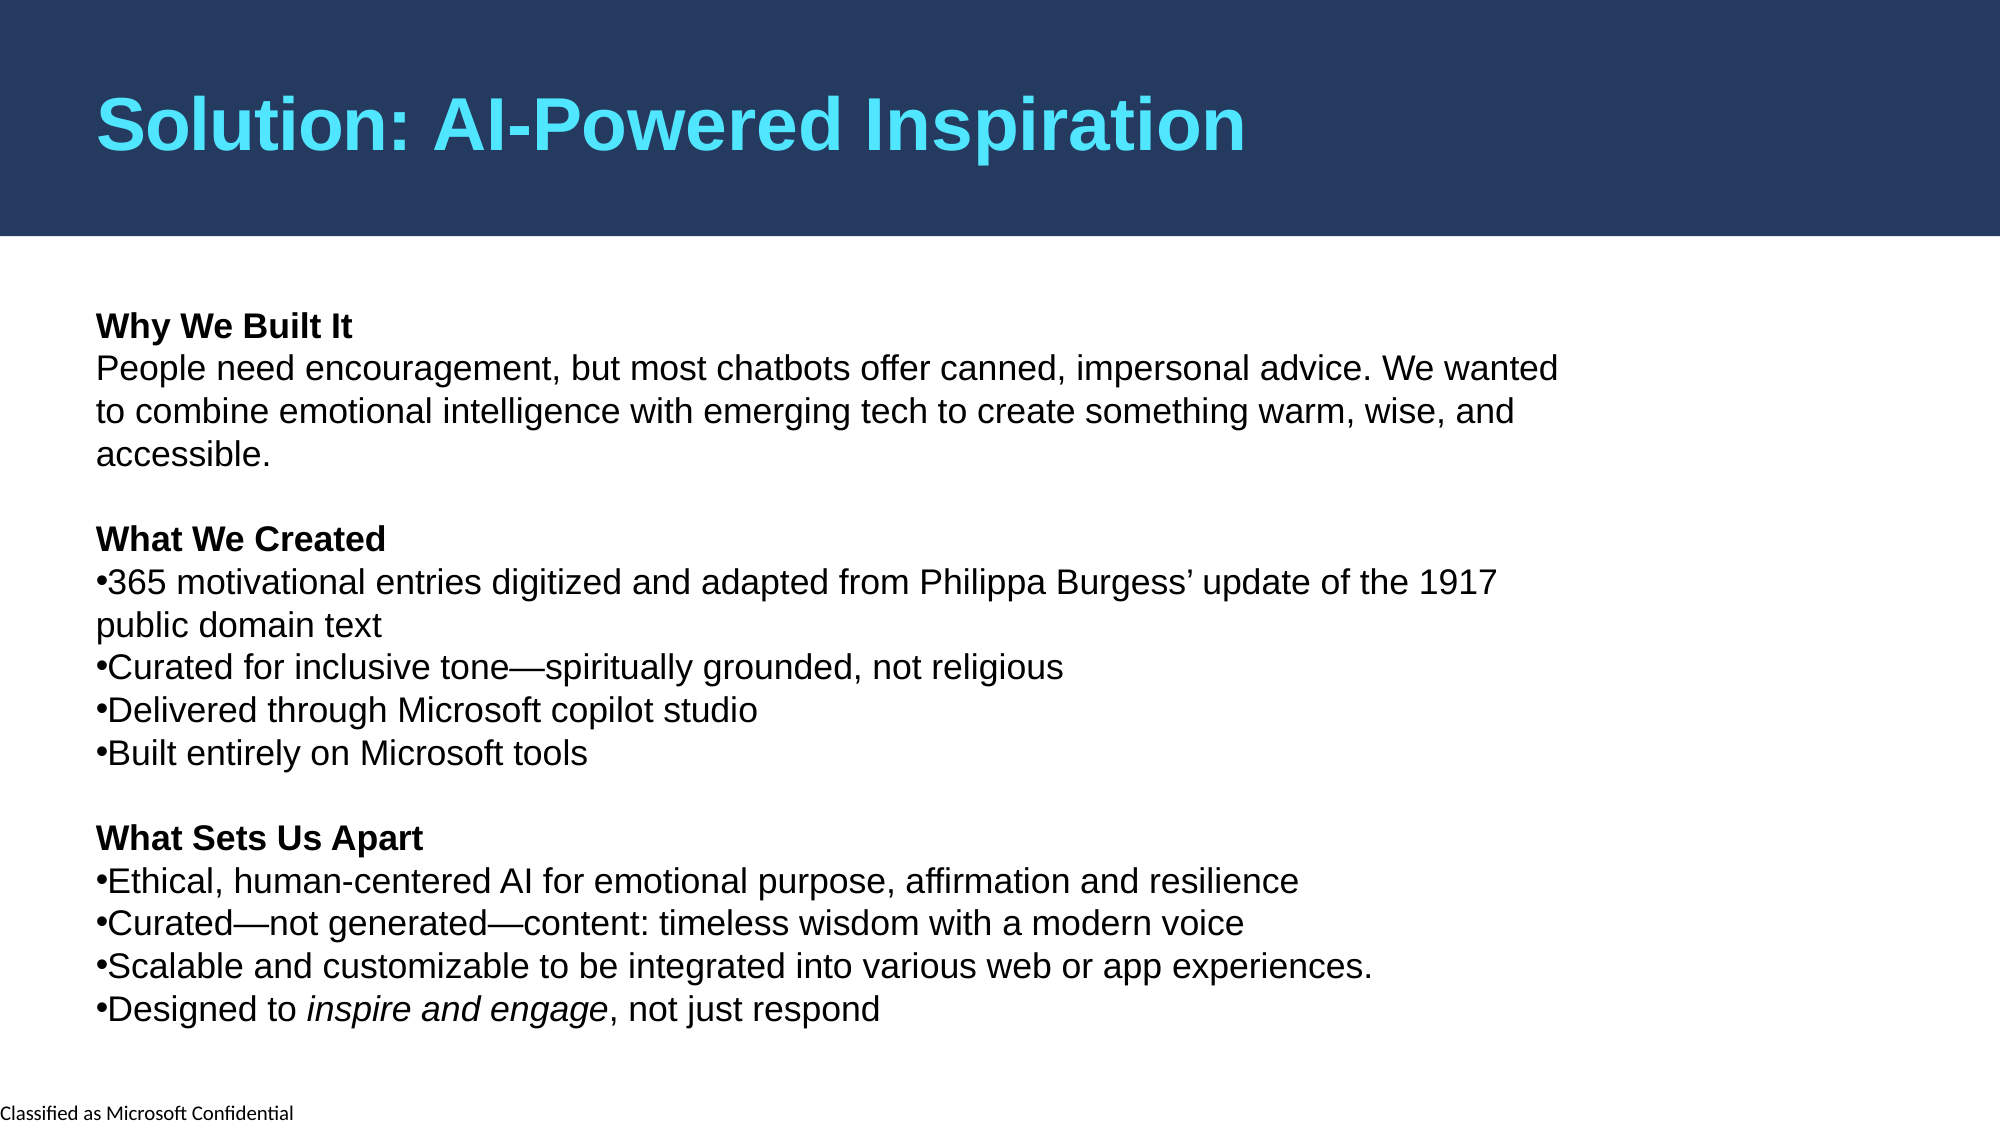

Solution: AI-Powered Inspiration
Why We Built It
People need encouragement, but most chatbots offer canned, impersonal advice. We wanted to combine emotional intelligence with emerging tech to create something warm, wise, and accessible.

What We Created
365 motivational entries digitized and adapted from Philippa Burgess’ update of the 1917 public domain text
Curated for inclusive tone—spiritually grounded, not religious
Delivered through Microsoft copilot studio
Built entirely on Microsoft tools

What Sets Us Apart
Ethical, human-centered AI for emotional purpose, affirmation and resilience
Curated—not generated—content: timeless wisdom with a modern voice
Scalable and customizable to be integrated into various web or app experiences.
Designed to inspire and engage, not just respond